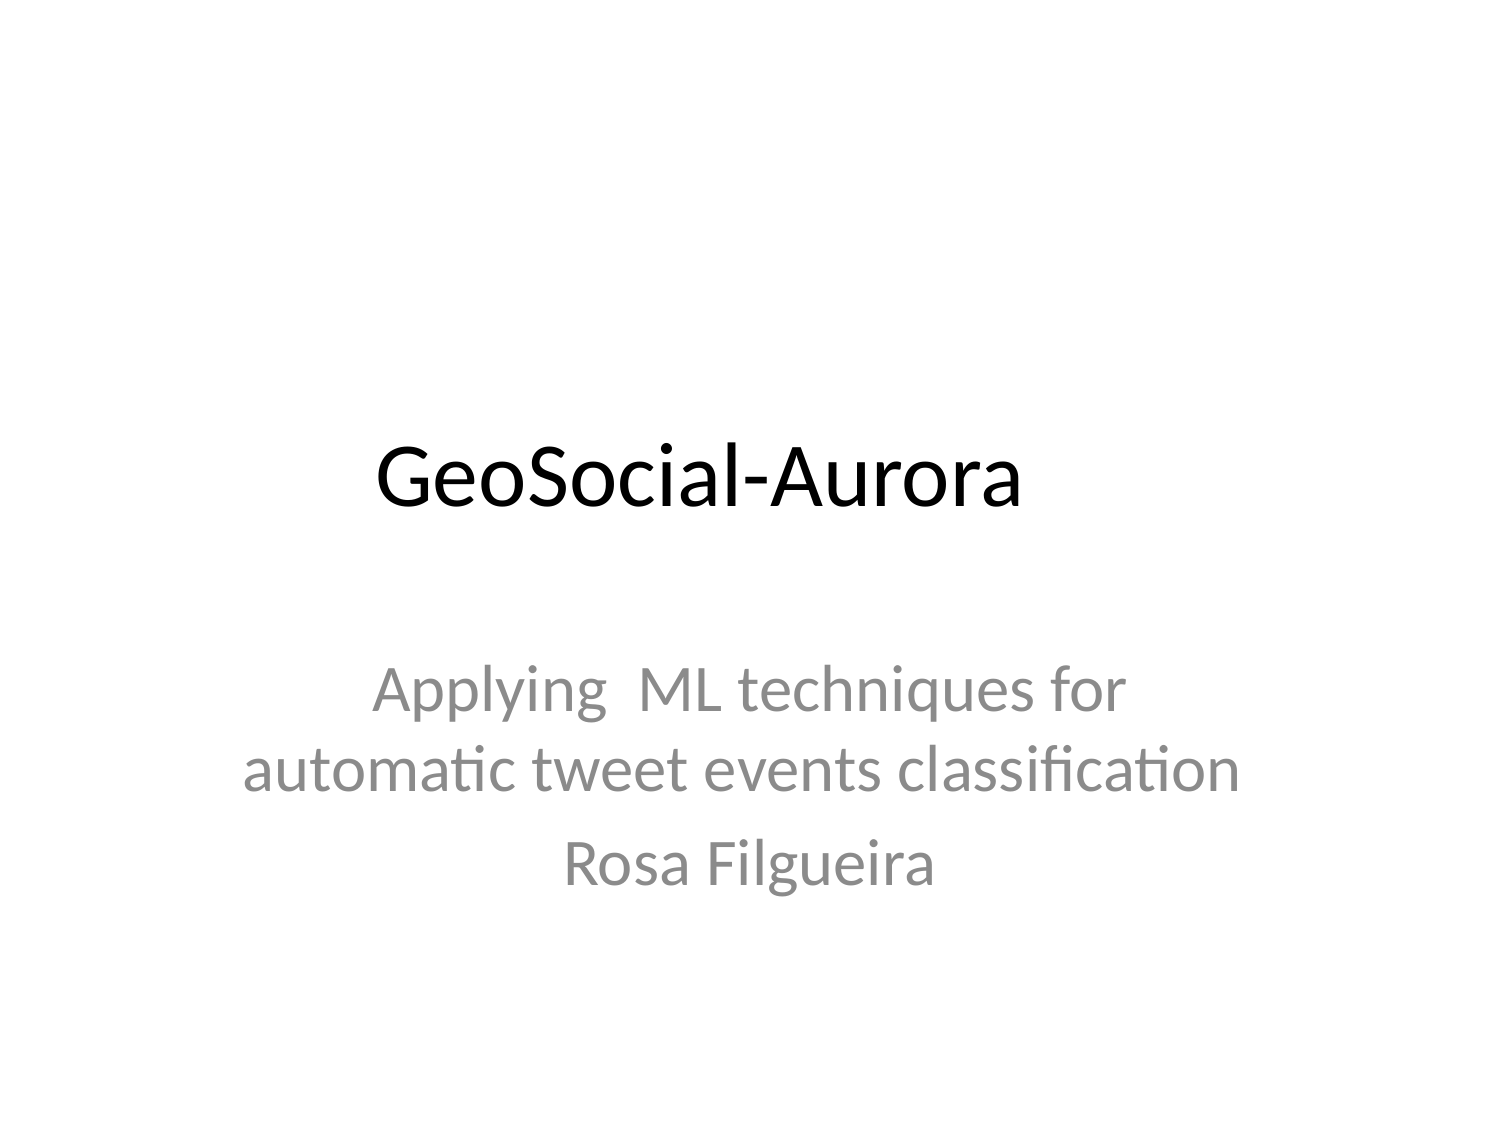

# GeoSocial-Aurora
Applying  ML techniques for automatic tweet events classification
Rosa Filgueira